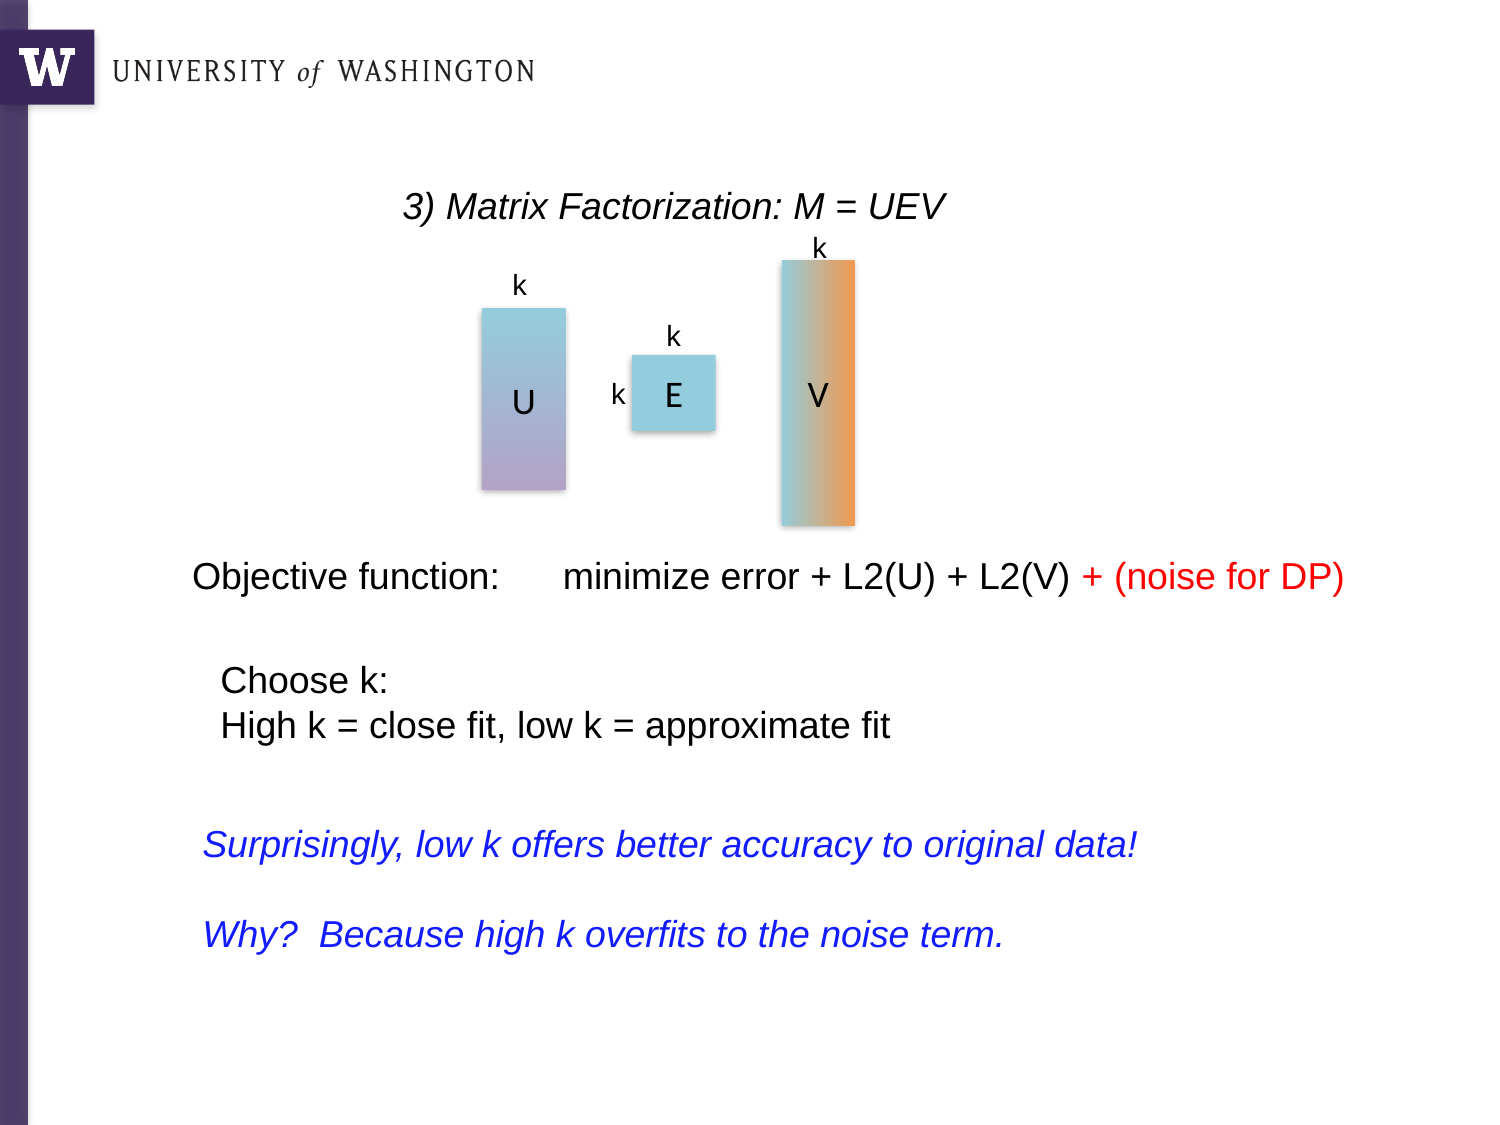

3) Matrix Factorization: M = UEV
k
k
U
k
E
V
k
Objective function:      minimize error + L2(U) + L2(V) + (noise for DP)
Choose k:
High k = close fit, low k = approximate fit
Surprisingly, low k offers better accuracy to original data!

Why?  Because high k overfits to the noise term.